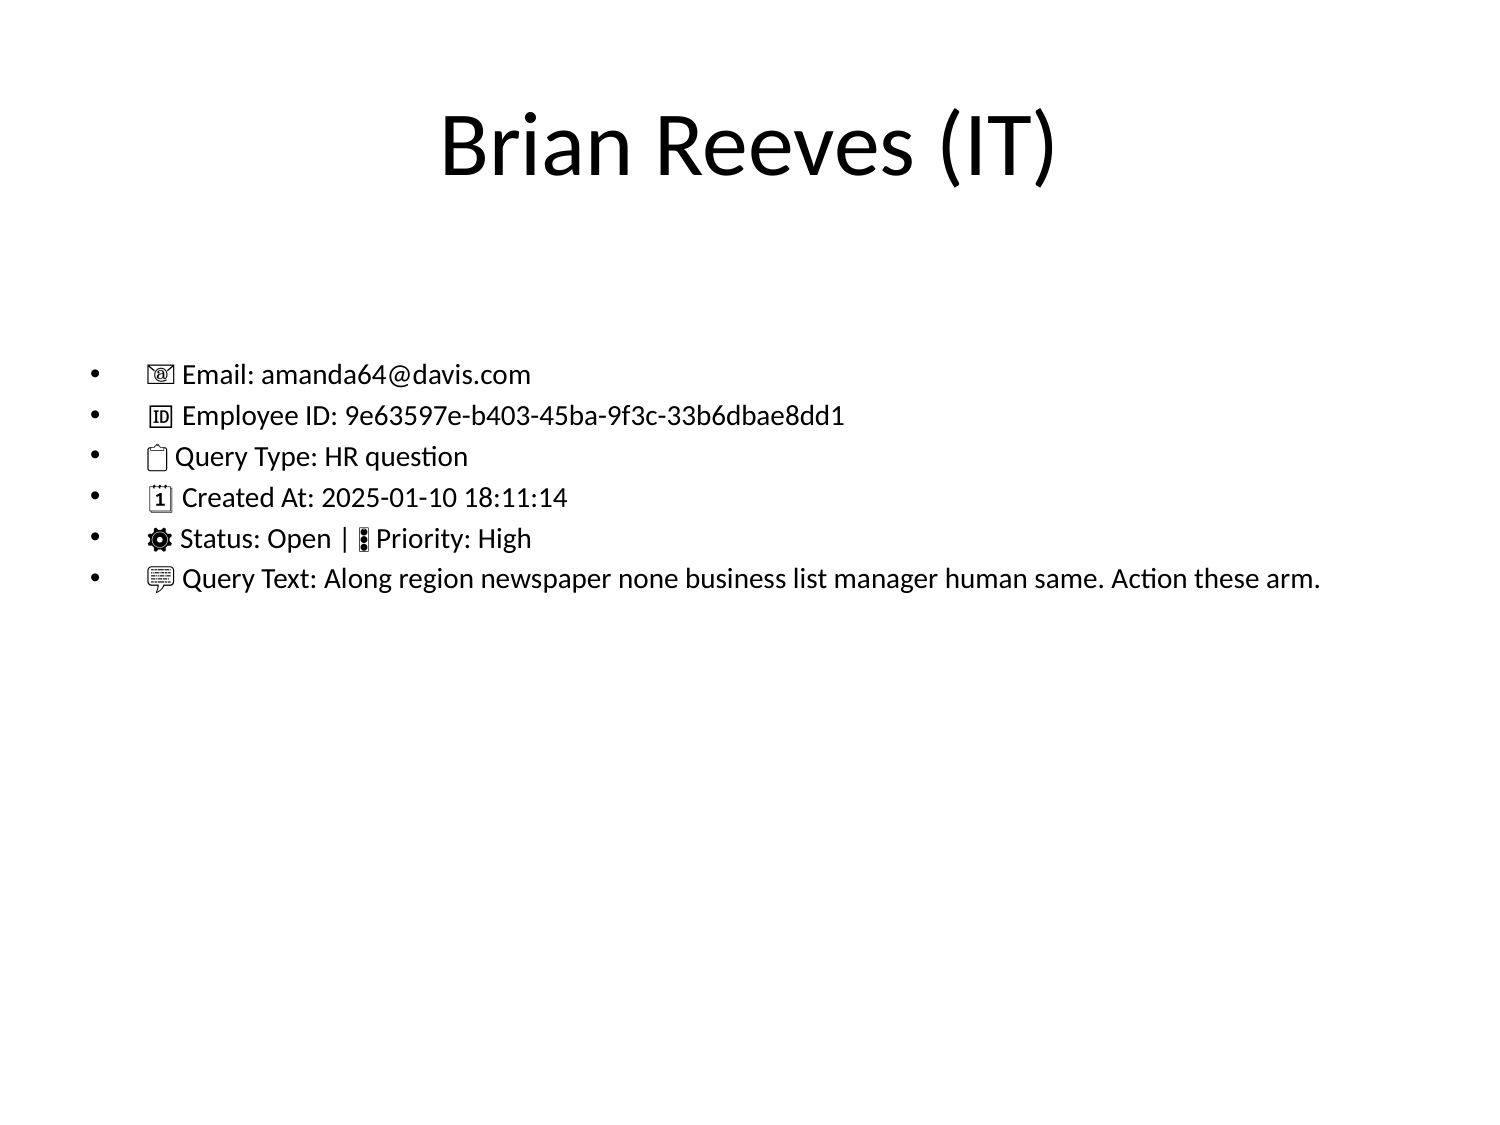

# Brian Reeves (IT)

📧 Email: amanda64@davis.com
🆔 Employee ID: 9e63597e-b403-45ba-9f3c-33b6dbae8dd1
📋 Query Type: HR question
🗓 Created At: 2025-01-10 18:11:14
⚙ Status: Open | 🚦 Priority: High
💬 Query Text: Along region newspaper none business list manager human same. Action these arm.